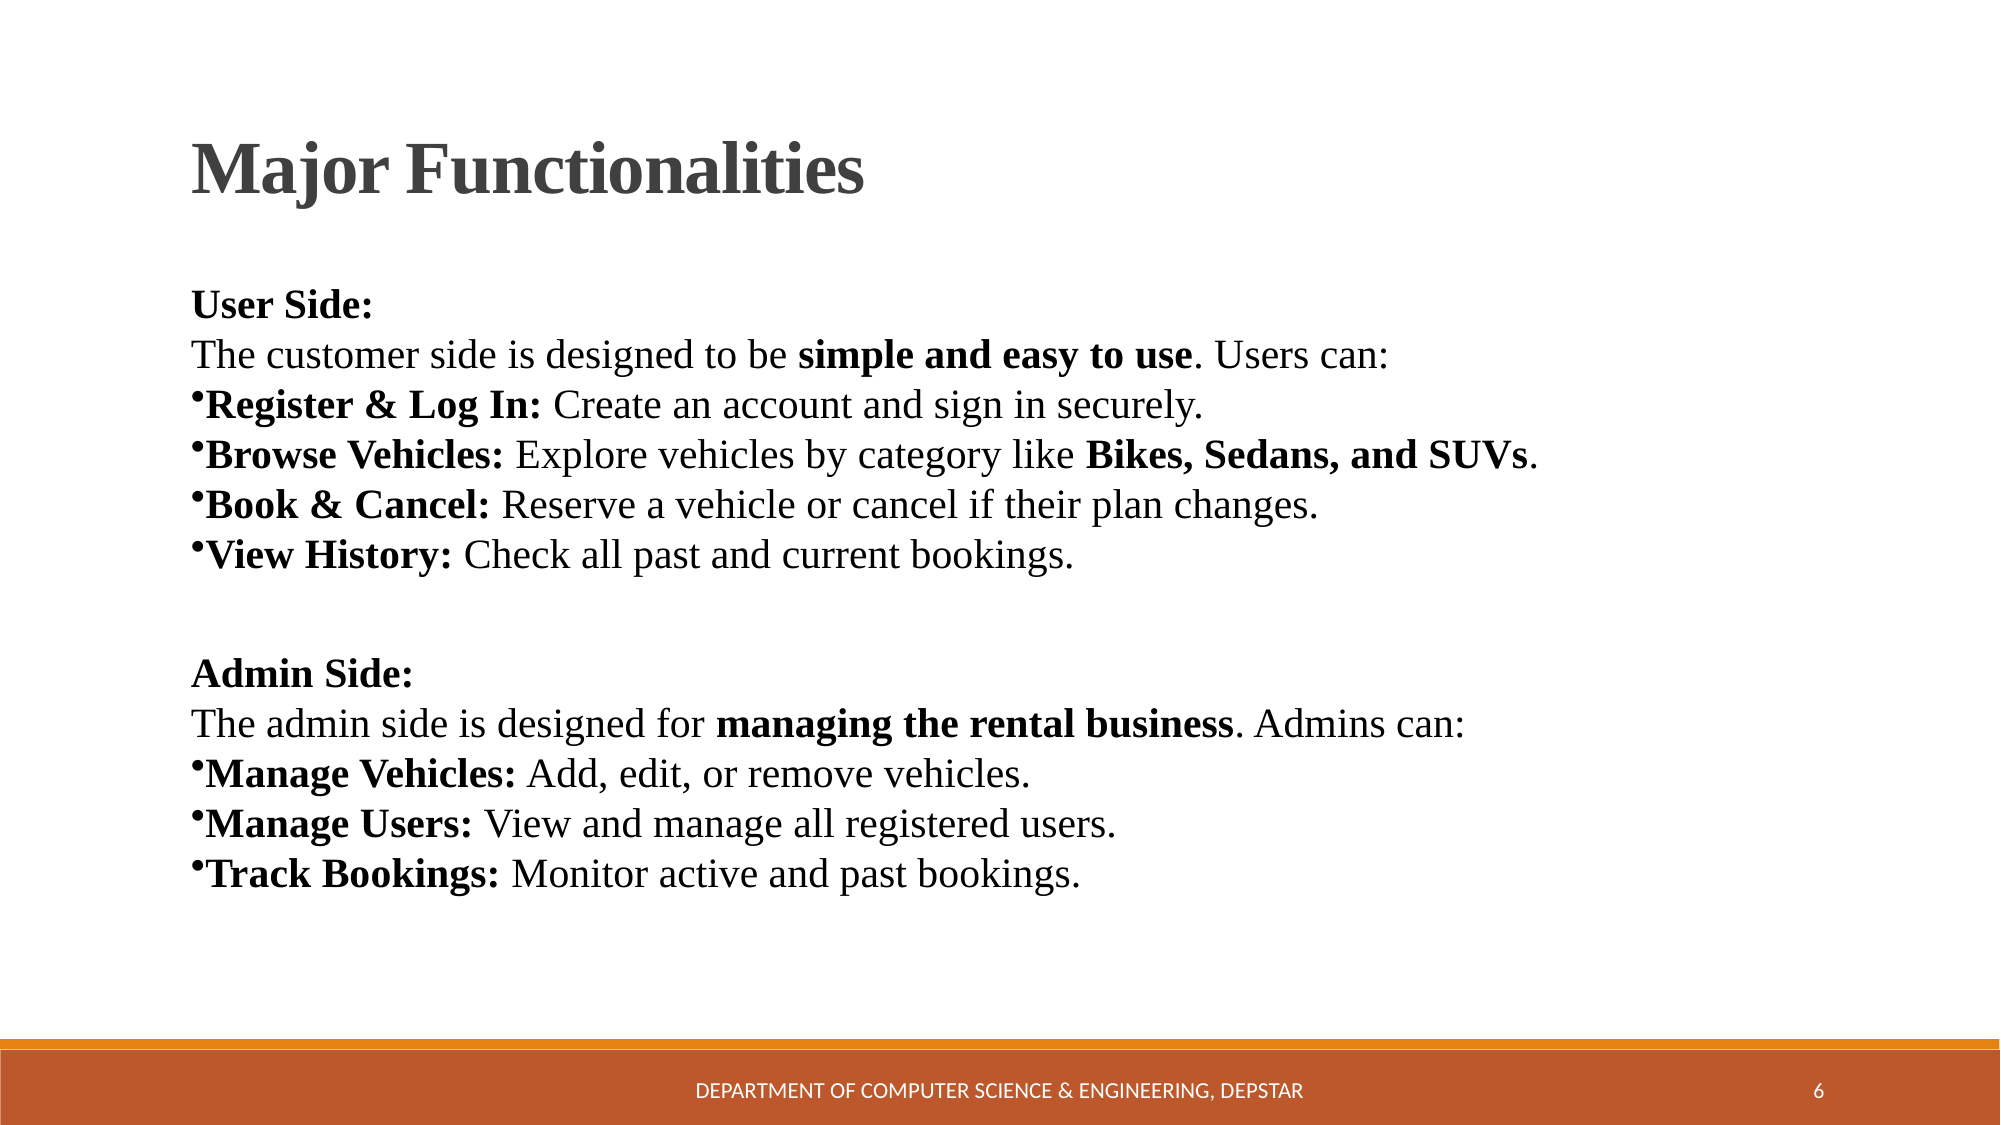

Major Functionalities
User Side:
The customer side is designed to be simple and easy to use. Users can:
Register & Log In: Create an account and sign in securely.
Browse Vehicles: Explore vehicles by category like Bikes, Sedans, and SUVs.
Book & Cancel: Reserve a vehicle or cancel if their plan changes.
View History: Check all past and current bookings.

Admin Side:
The admin side is designed for managing the rental business. Admins can:
Manage Vehicles: Add, edit, or remove vehicles.
Manage Users: View and manage all registered users.
Track Bookings: Monitor active and past bookings.

Department of Computer Science & Engineering, DEPSTAR
6